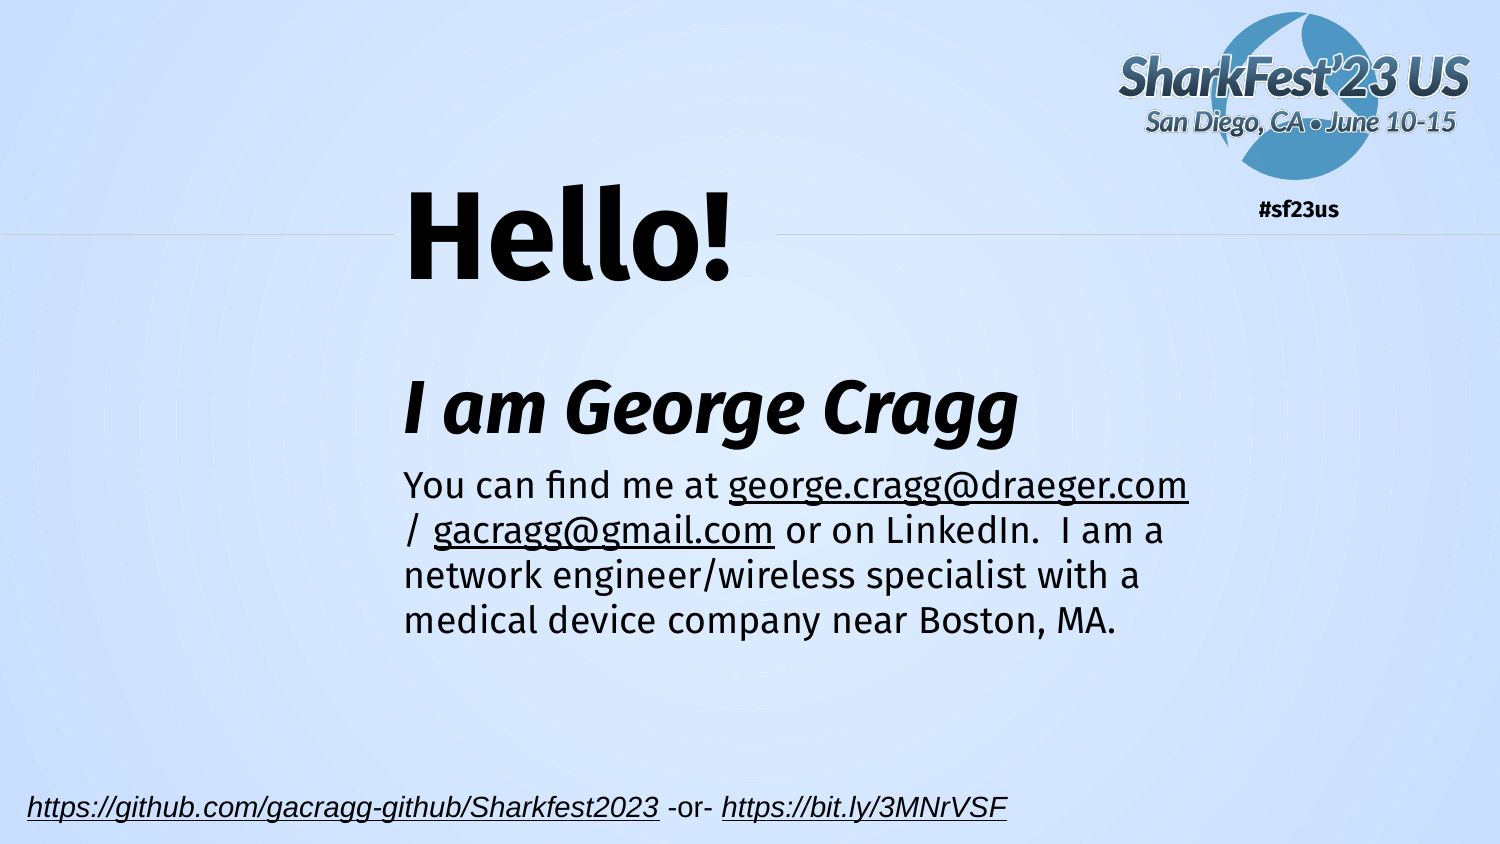

Hello!
I am George Cragg
You can find me at george.cragg@draeger.com / gacragg@gmail.com or on LinkedIn.  I am a network engineer/wireless specialist with a medical device company near Boston, MA.

https://github.com/gacragg-github/Sharkfest2023 -or- https://bit.ly/3MNrVSF